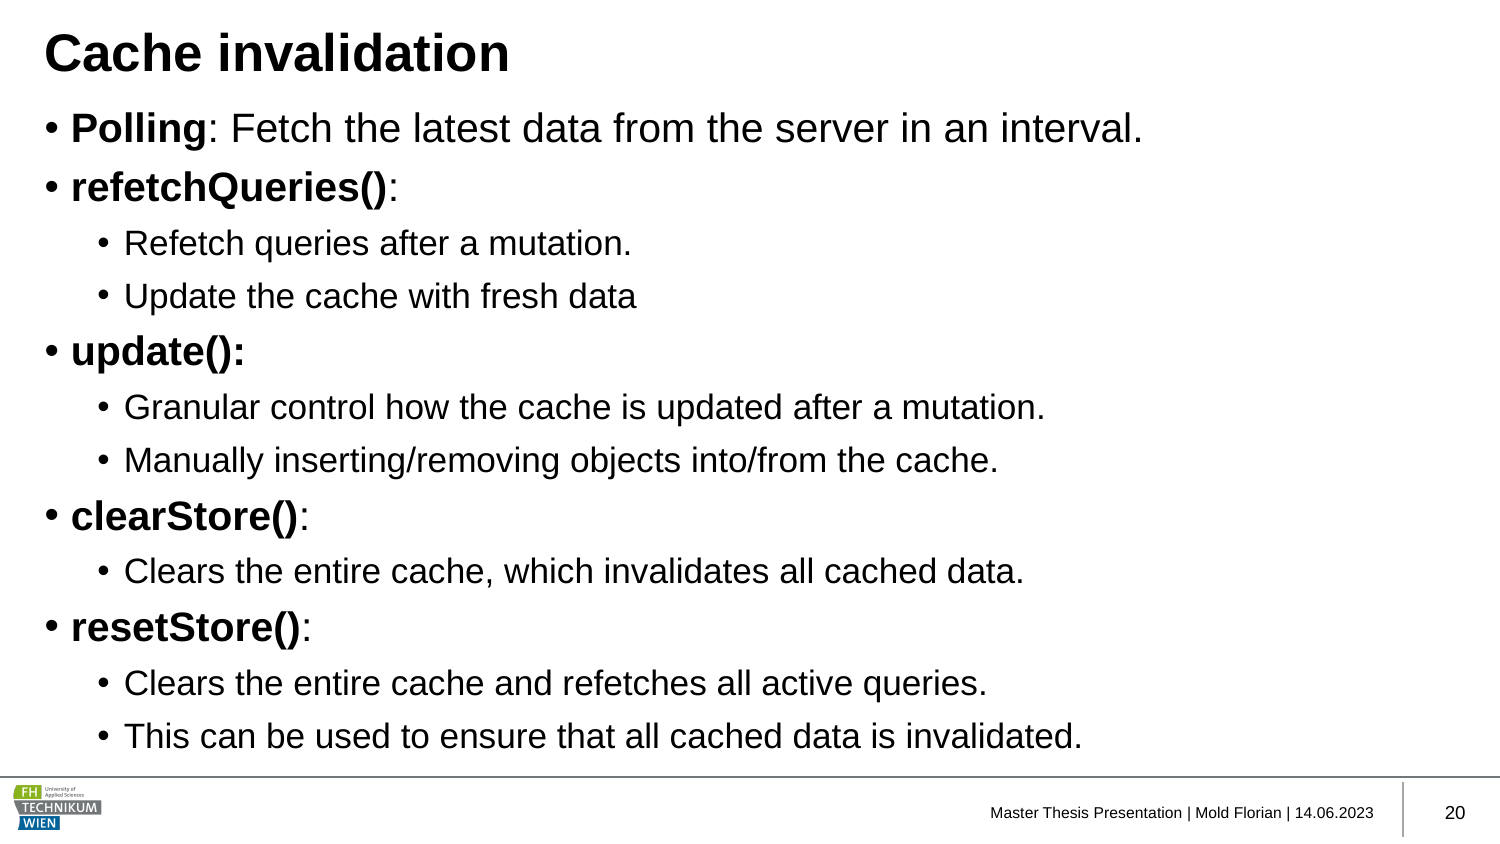

# Cache invalidation
Polling: Fetch the latest data from the server in an interval.
refetchQueries():
Refetch queries after a mutation.
Update the cache with fresh data
update():
Granular control how the cache is updated after a mutation.
Manually inserting/removing objects into/from the cache.
clearStore():
Clears the entire cache, which invalidates all cached data.
resetStore():
Clears the entire cache and refetches all active queries.
This can be used to ensure that all cached data is invalidated.
 Master Thesis Presentation | Mold Florian | 14.06.2023
20